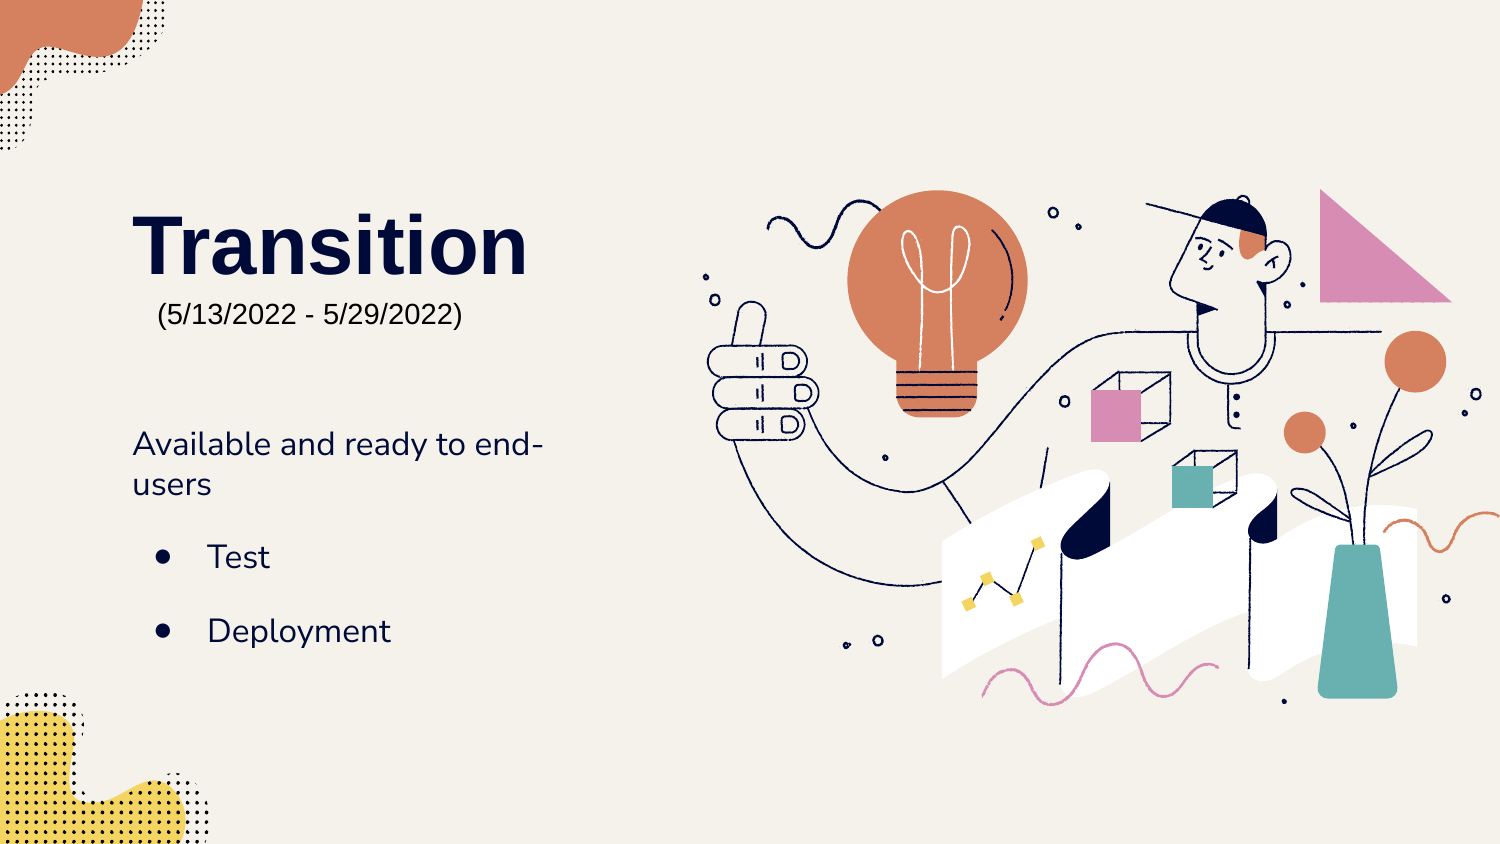

# Transition

(5/13/2022 - 5/29/2022)
Available and ready to end-users
Test
Deployment